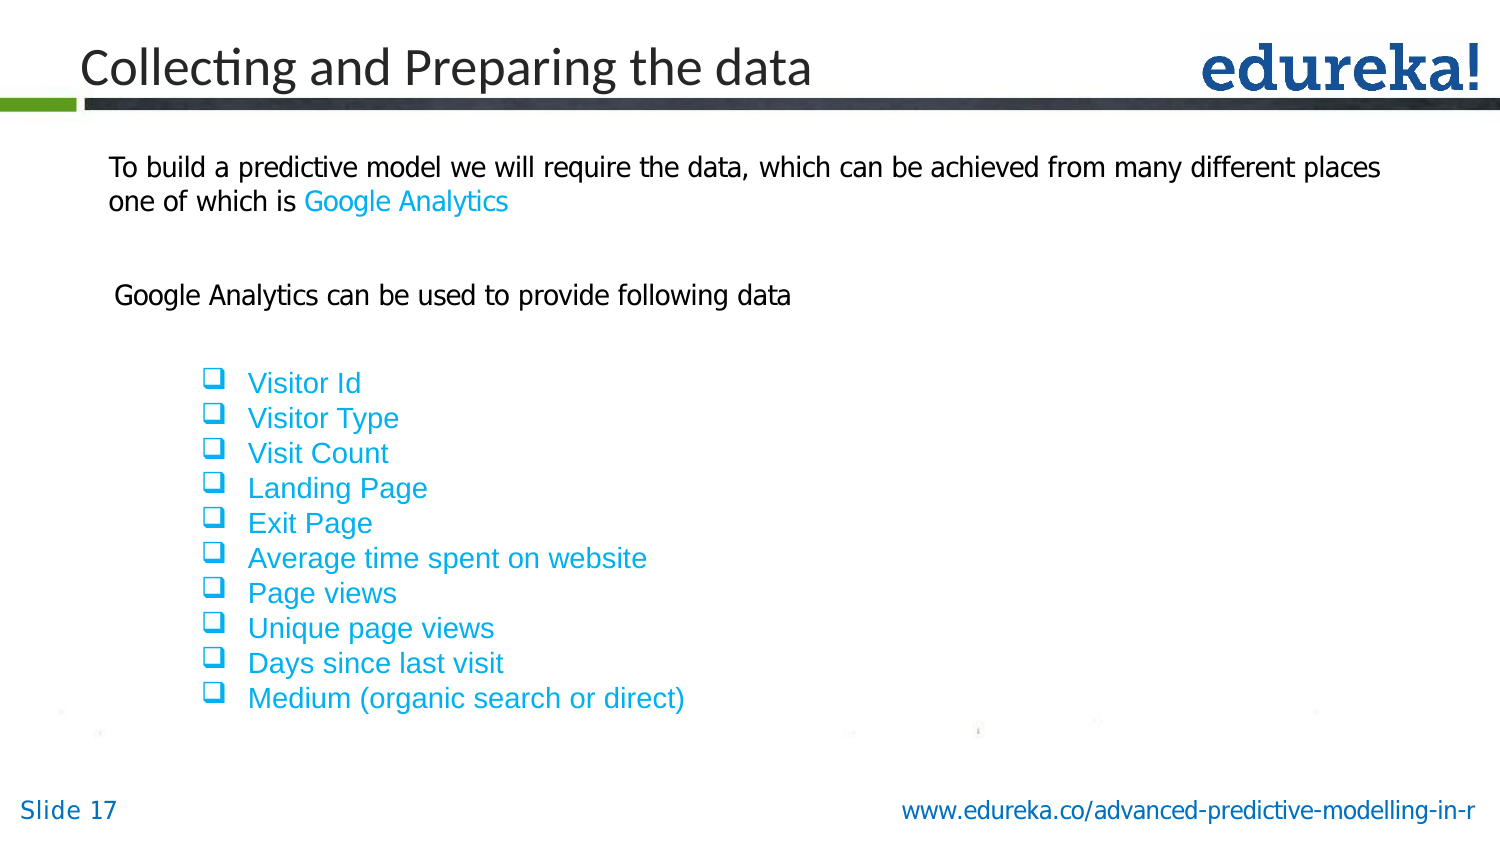

Collecting and Preparing the data

To build a predictive model we will require the data, which can be achieved from many different places one of which is Google Analytics
Google Analytics can be used to provide following data

Visitor Id
Visitor Type
Visit Count
Landing Page
Exit Page
Average time spent on website
Page views
Unique page views
Days since last visit
Medium (organic search or direct)